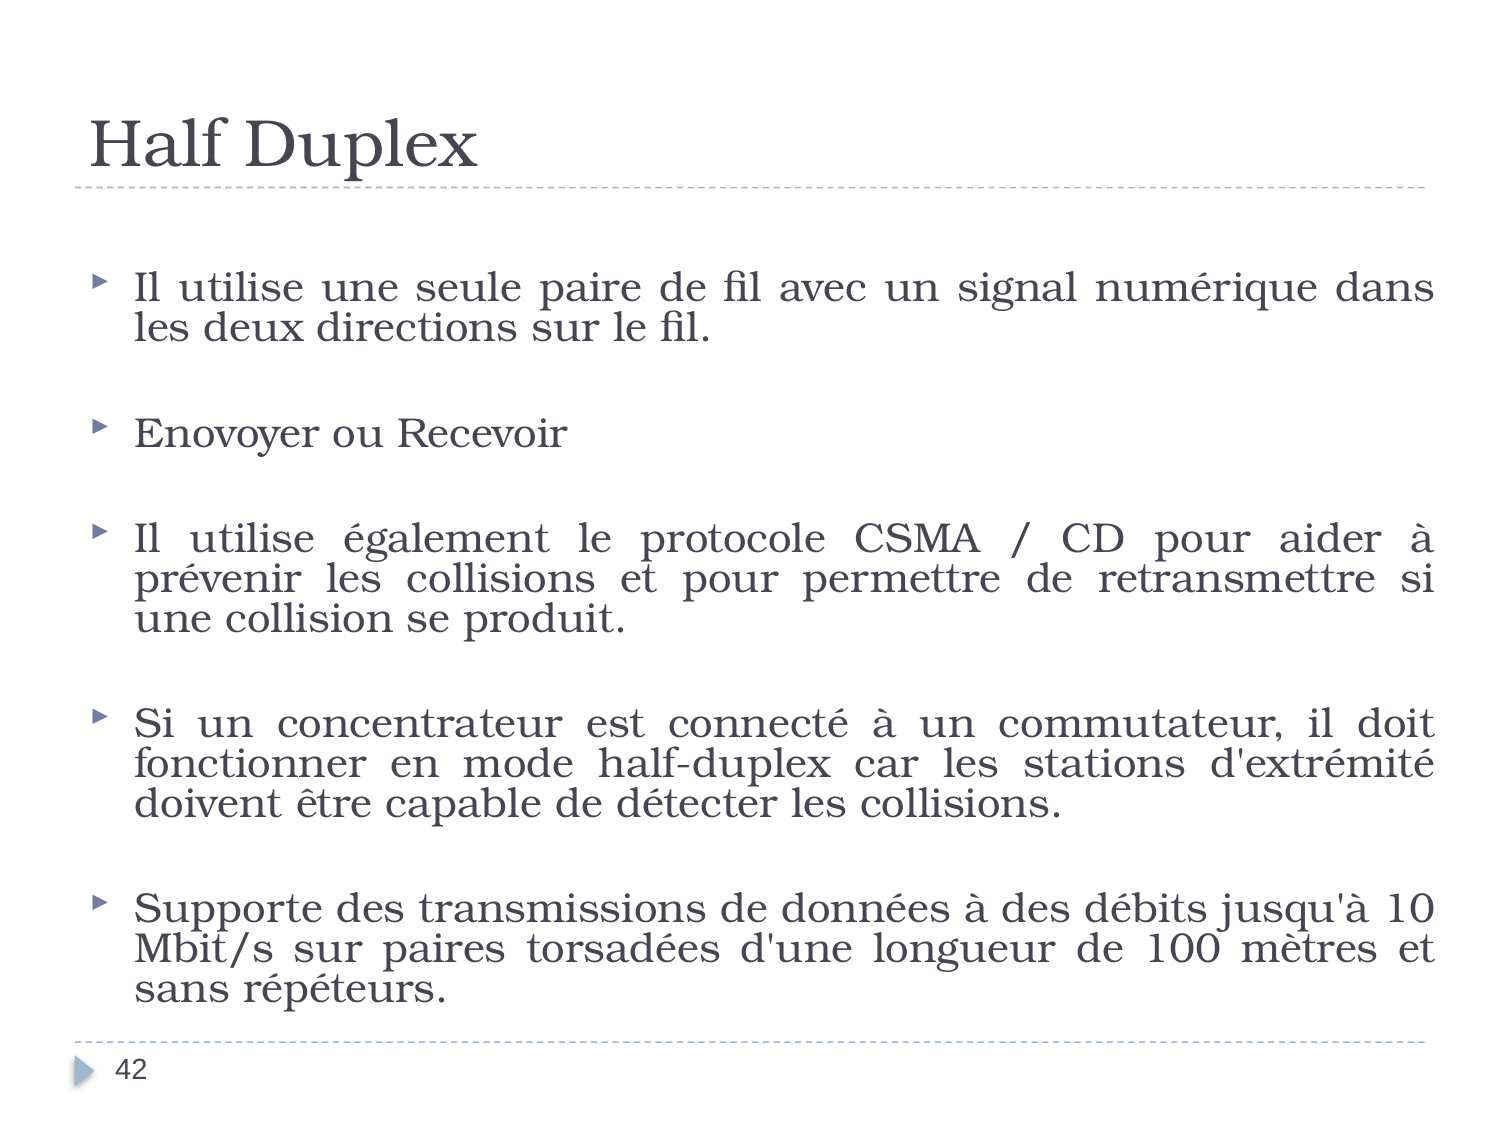

# Half Duplex
Il utilise une seule paire de fil avec un signal numérique dans les deux directions sur le fil.

Enovoyer ou Recevoir

Il utilise également le protocole CSMA / CD pour aider à prévenir les collisions et pour permettre de retransmettre si une collision se produit.

Si un concentrateur est connecté à un commutateur, il doit fonctionner en mode half-duplex car les stations d'extrémité doivent être capable de détecter les collisions.

Supporte des transmissions de données à des débits jusqu'à 10 Mbit/s sur paires torsadées d'une longueur de 100 mètres et sans répéteurs.
42